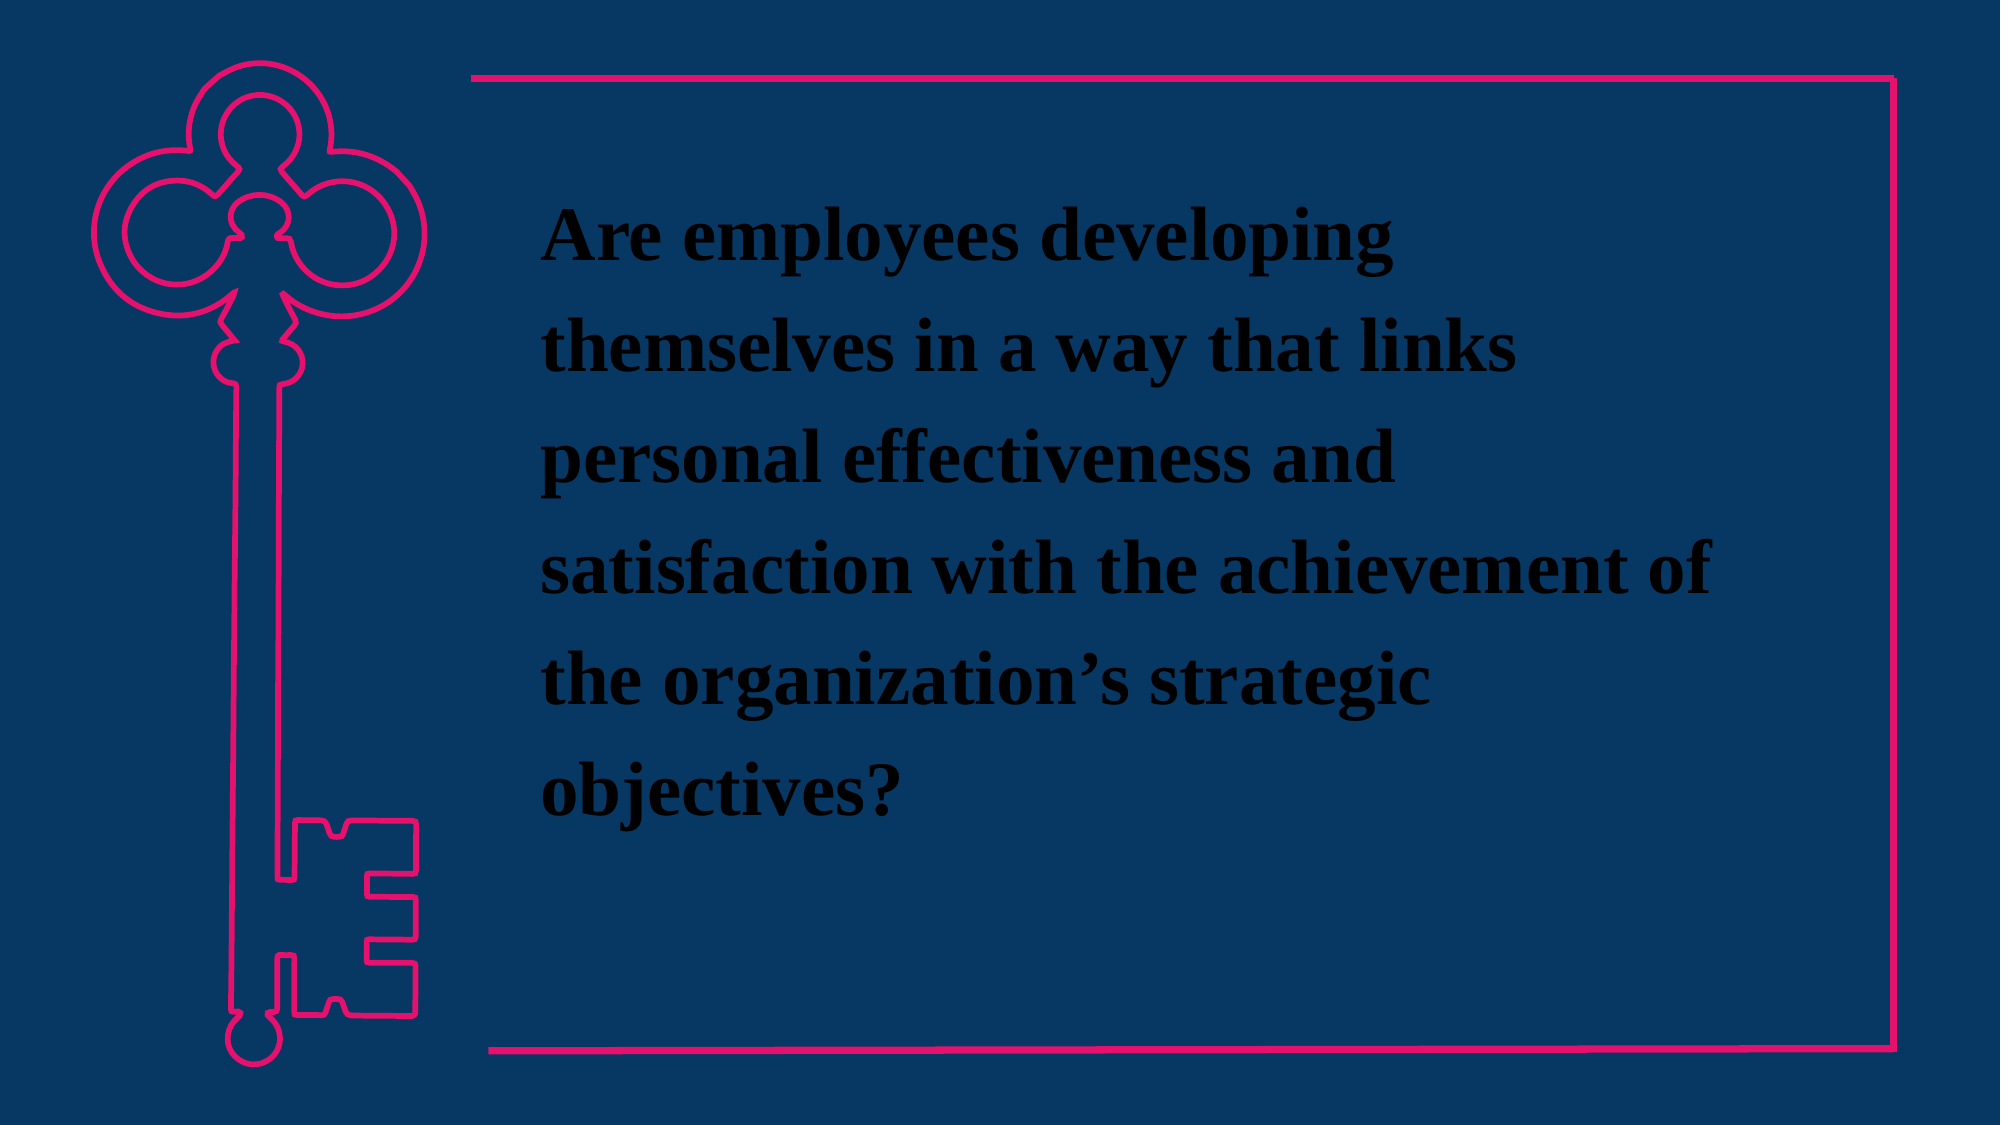

Are employees developing themselves in a way that links personal effectiveness and satisfaction with the achievement of the organization’s strategic objectives?